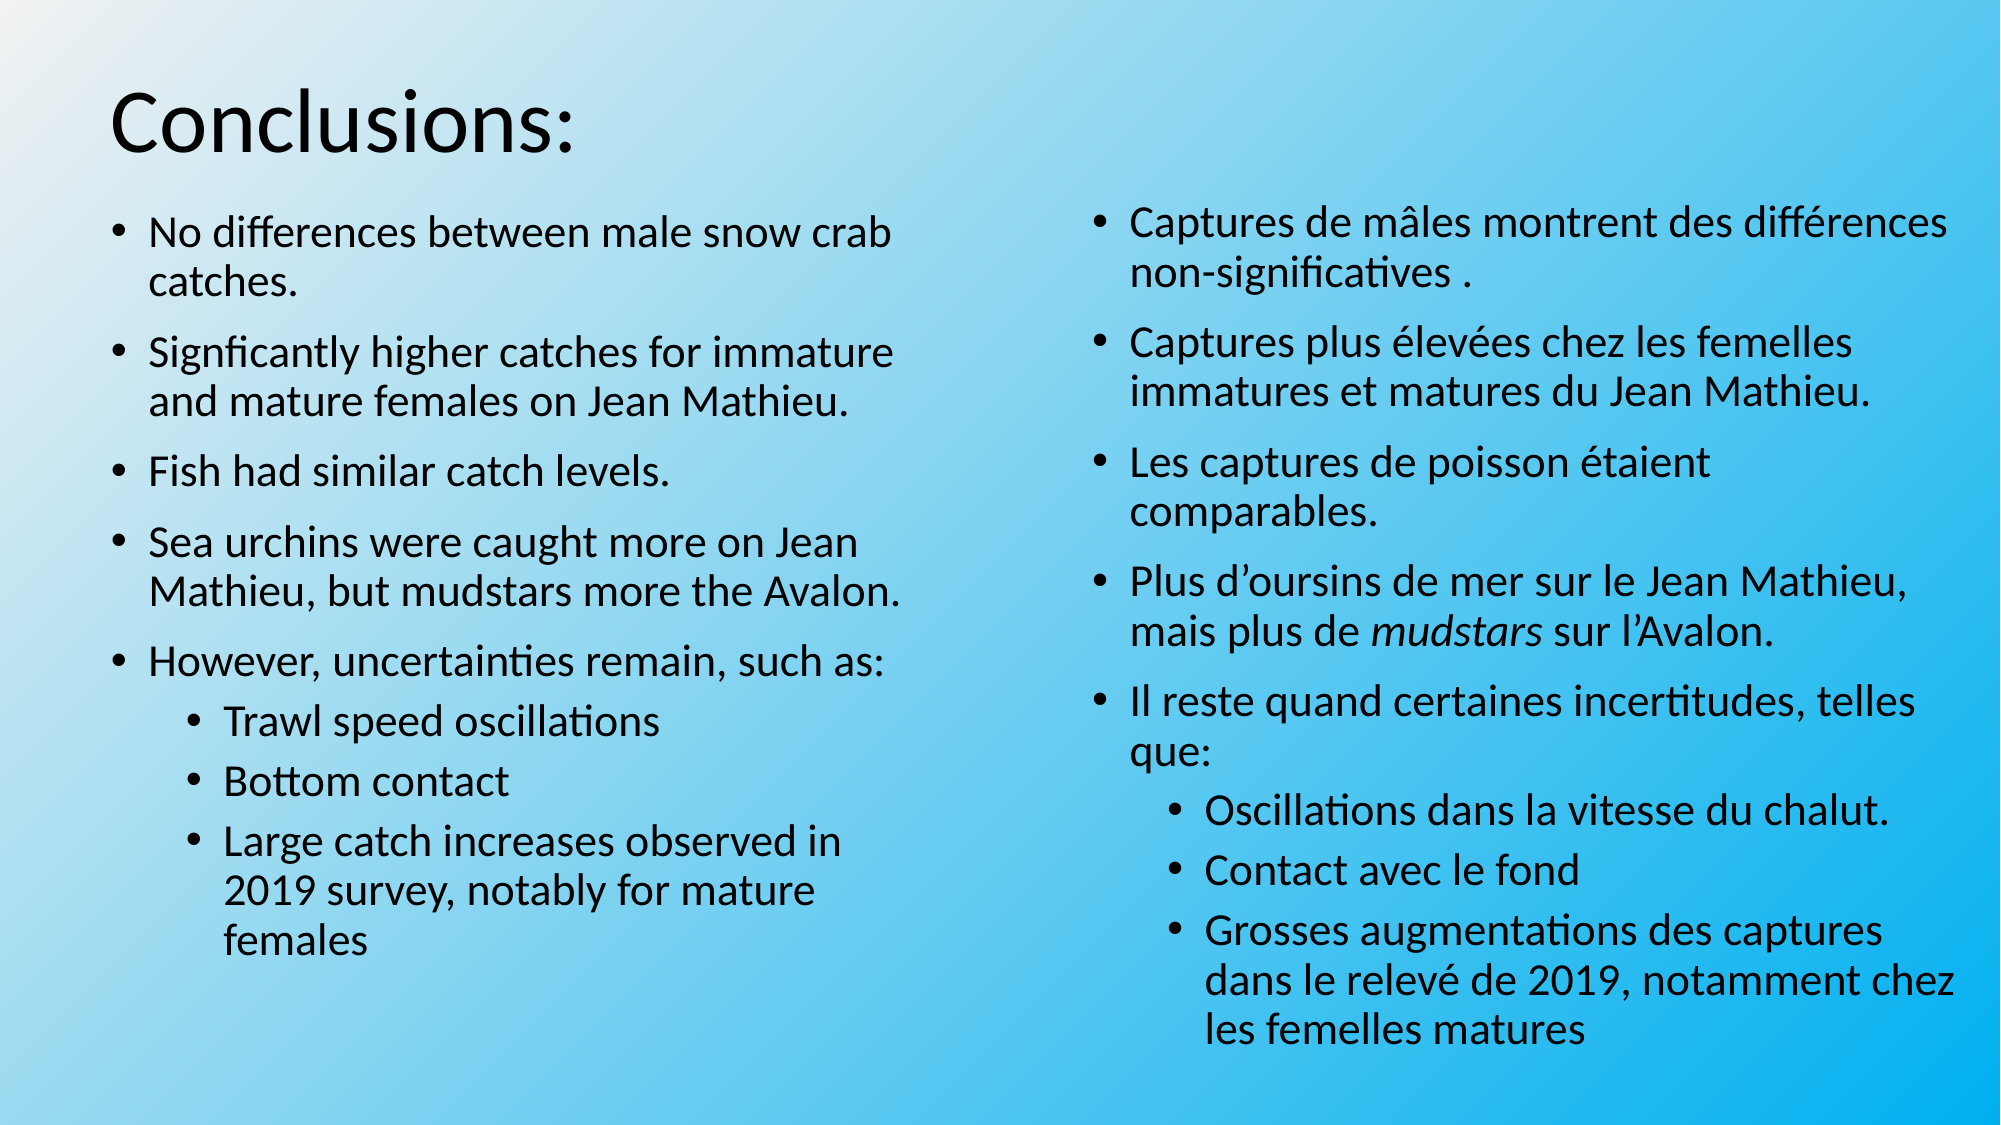

# Conclusions:
Captures de mâles montrent des différences non-significatives .
Captures plus élevées chez les femelles immatures et matures du Jean Mathieu.
Les captures de poisson étaient comparables.
Plus d’oursins de mer sur le Jean Mathieu, mais plus de mudstars sur l’Avalon.
Il reste quand certaines incertitudes, telles que:
Oscillations dans la vitesse du chalut.
Contact avec le fond
Grosses augmentations des captures dans le relevé de 2019, notamment chez les femelles matures

No differences between male snow crab catches.
Signficantly higher catches for immature and mature females on Jean Mathieu.
Fish had similar catch levels.
Sea urchins were caught more on Jean Mathieu, but mudstars more the Avalon.
However, uncertainties remain, such as:
Trawl speed oscillations
Bottom contact
Large catch increases observed in 2019 survey, notably for mature females